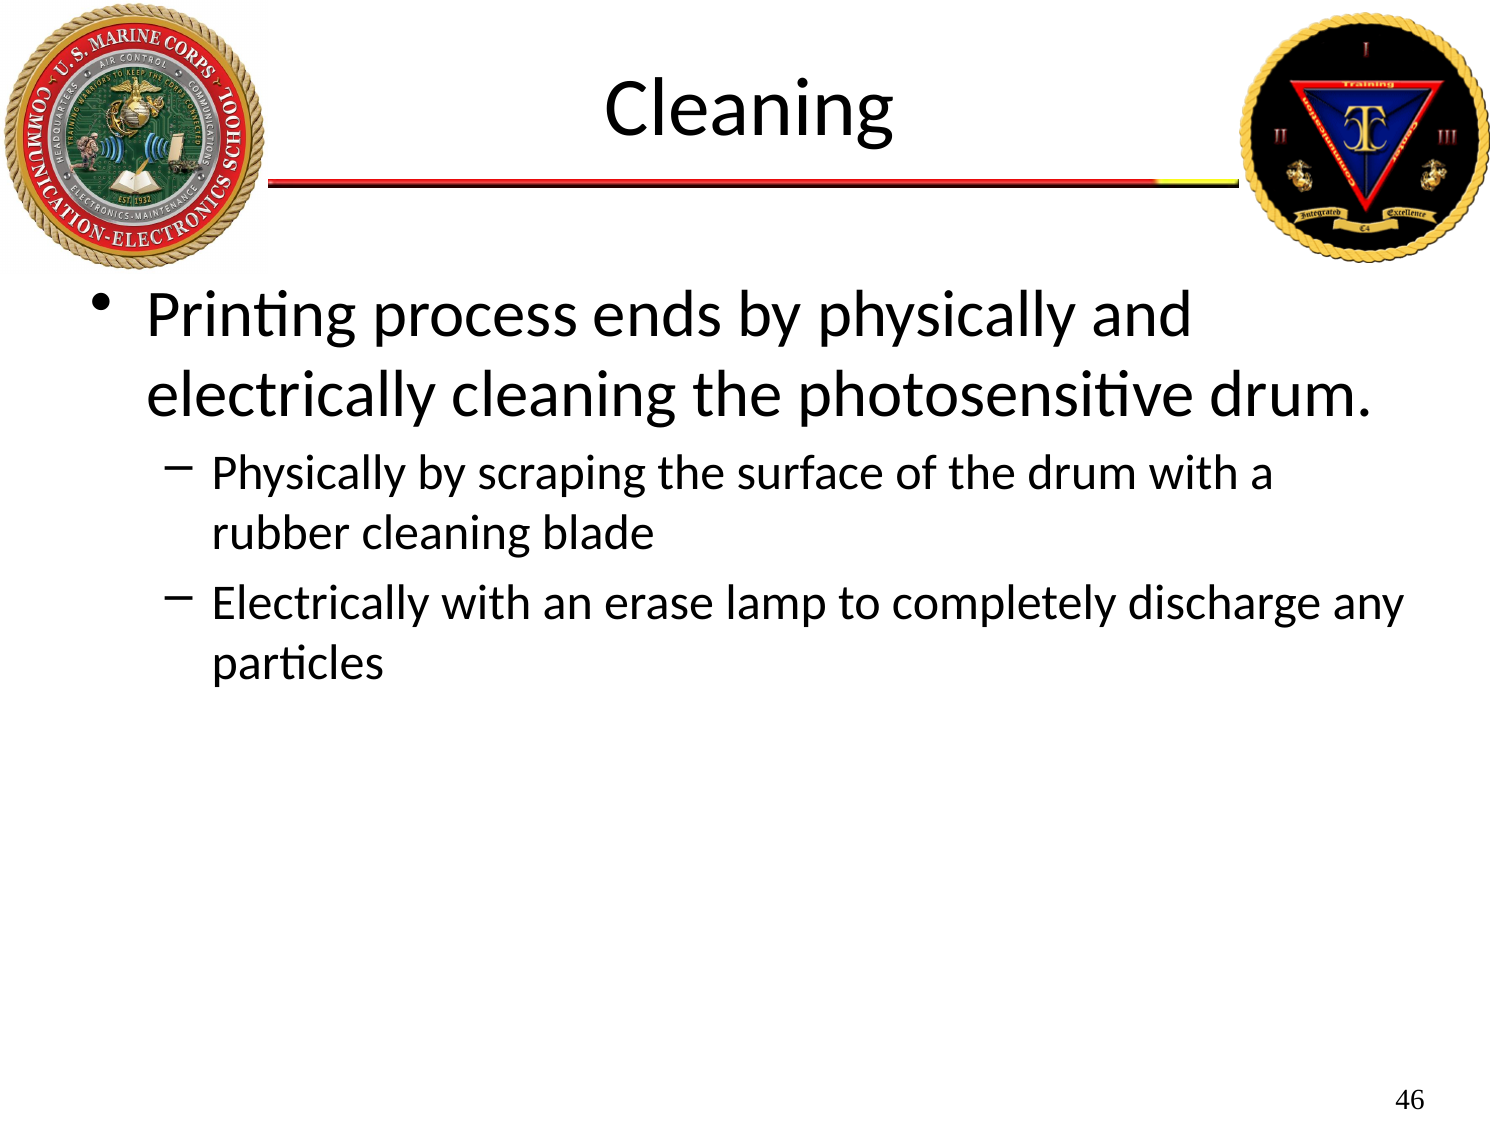

# Cleaning
Printing process ends by physically and electrically cleaning the photosensitive drum.
Physically by scraping the surface of the drum with a rubber cleaning blade
Electrically with an erase lamp to completely discharge any particles